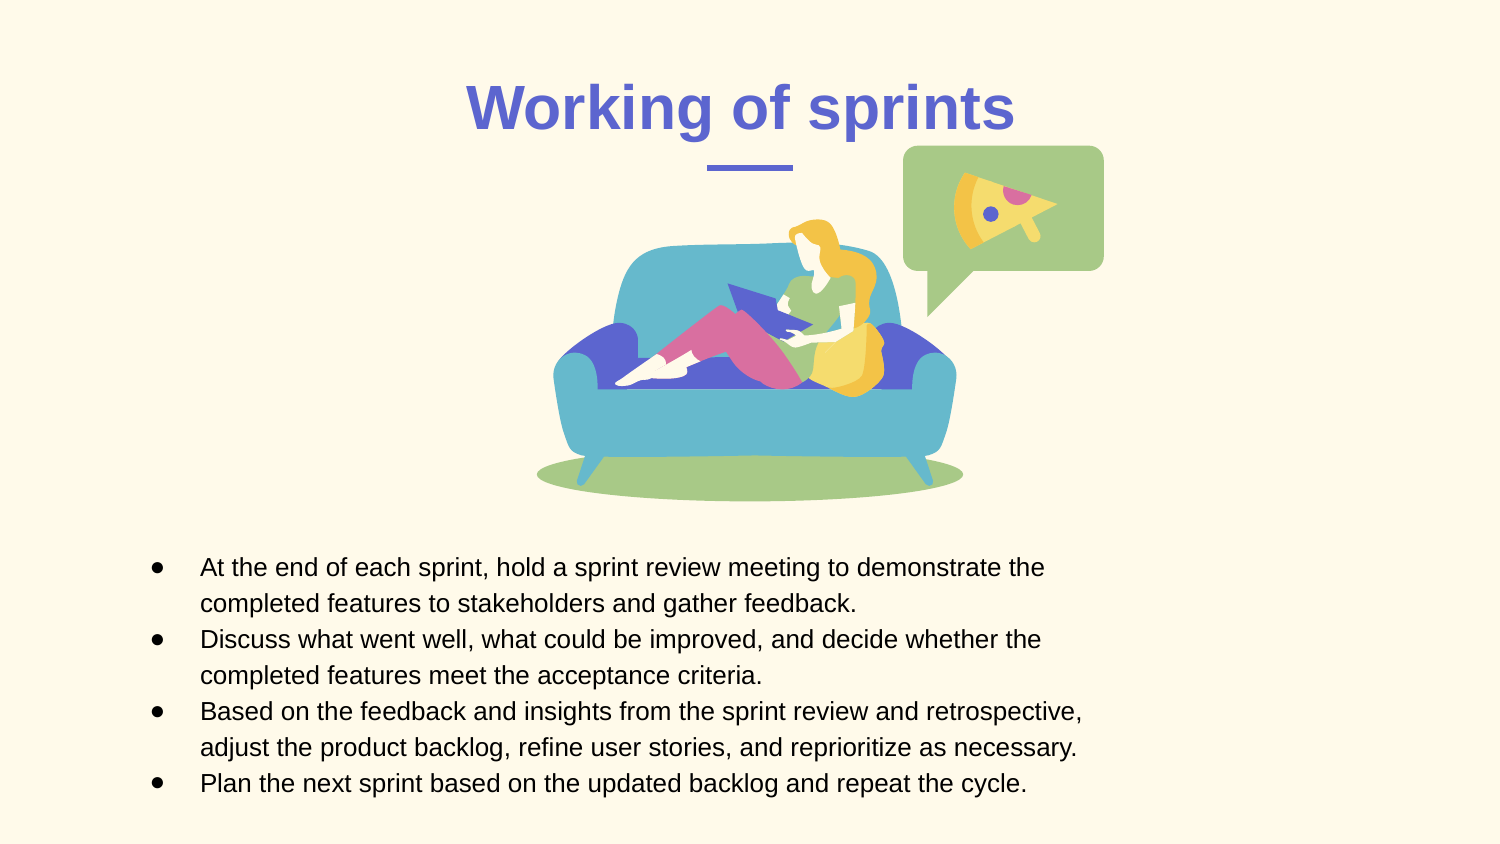

# Working of sprints

At the end of each sprint, hold a sprint review meeting to demonstrate the
completed features to stakeholders and gather feedback.
Discuss what went well, what could be improved, and decide whether the
completed features meet the acceptance criteria.
Based on the feedback and insights from the sprint review and retrospective,
adjust the product backlog, refine user stories, and reprioritize as necessary.
Plan the next sprint based on the updated backlog and repeat the cycle.